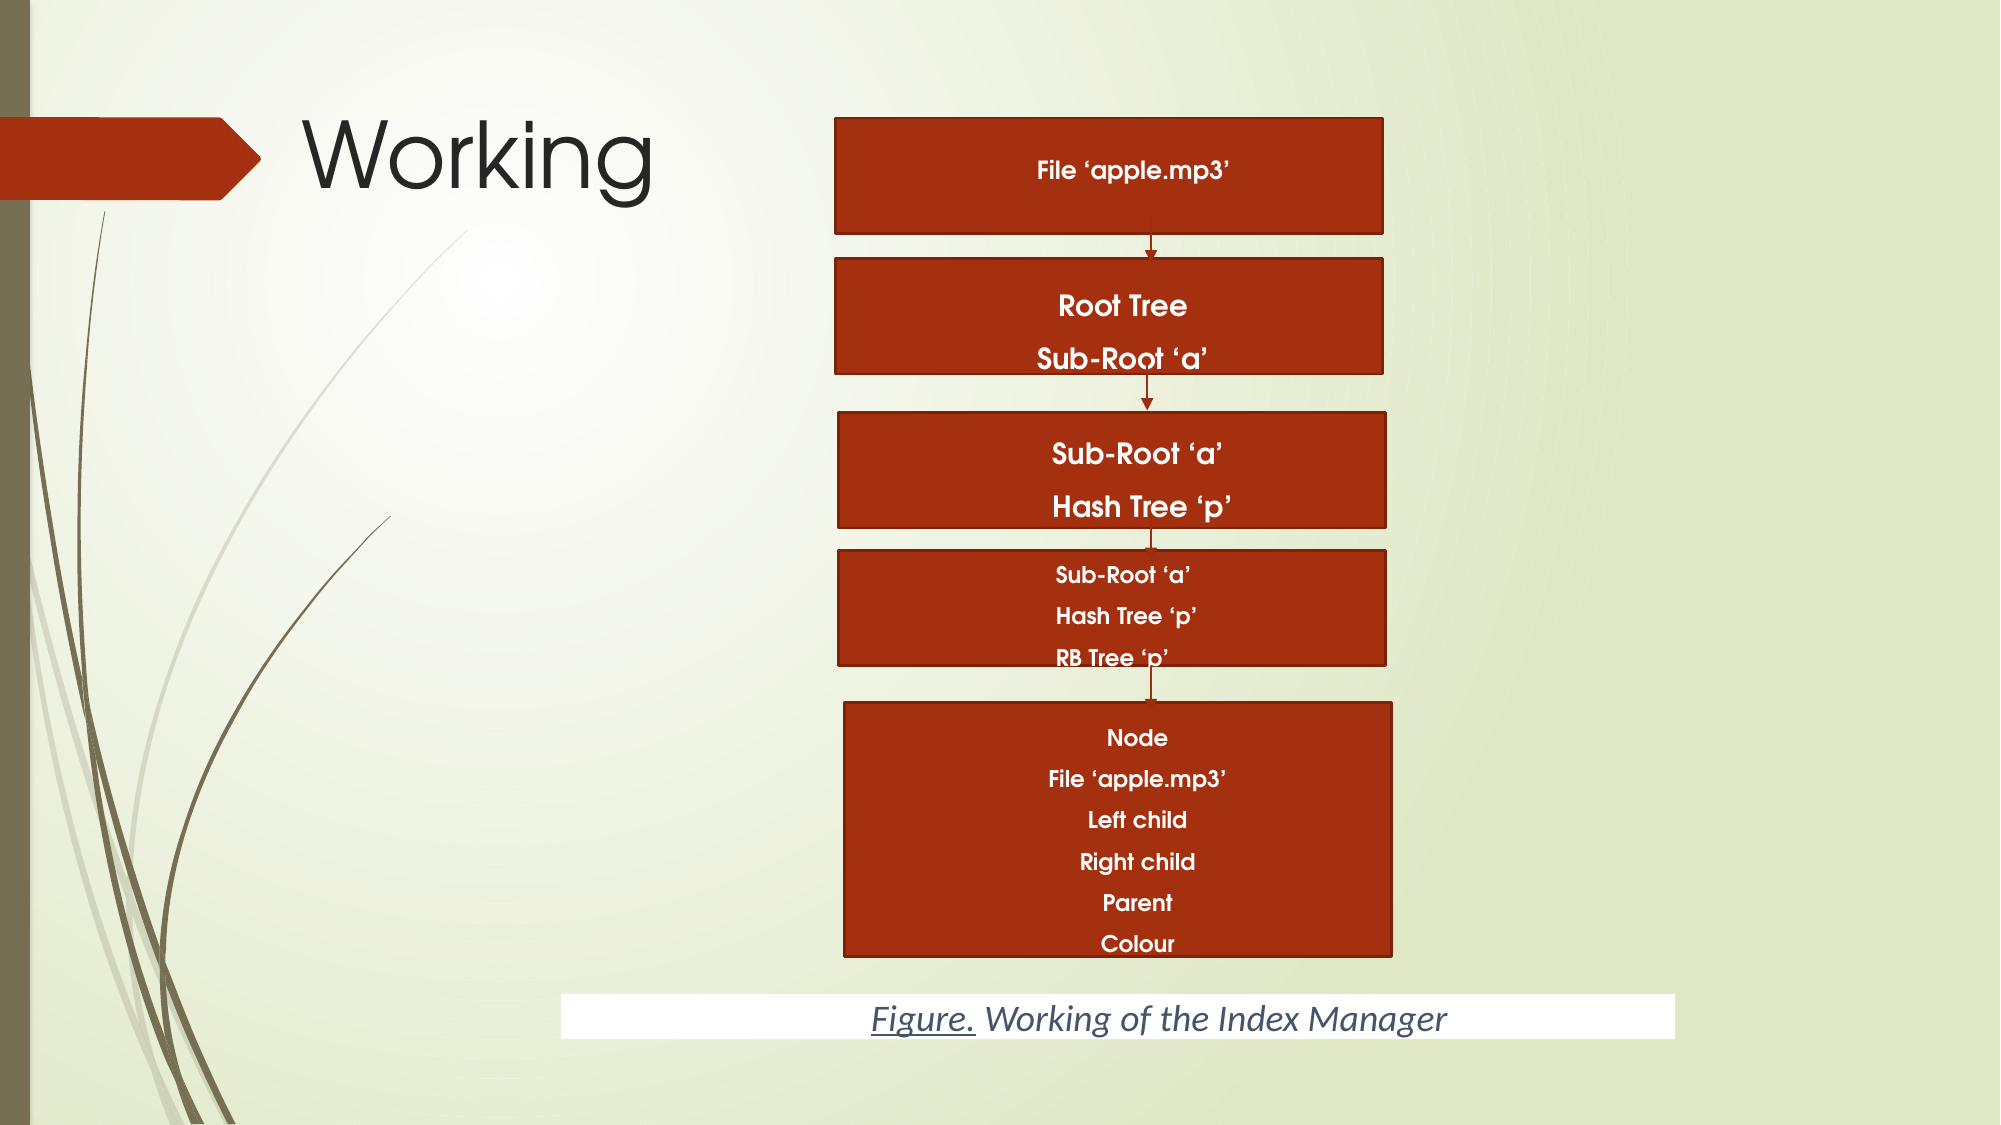

# Working

File ‘apple.mp3’

Root Tree
Sub-Root ‘a’
Sub-Root ‘a’
Hash Tree ‘p’

Sub-Root ‘a’
Hash Tree ‘p’
RB Tree ‘p’

Node
File ‘apple.mp3’
Left child
Right child
Parent
Colour

Figure. Working of the Index Manager